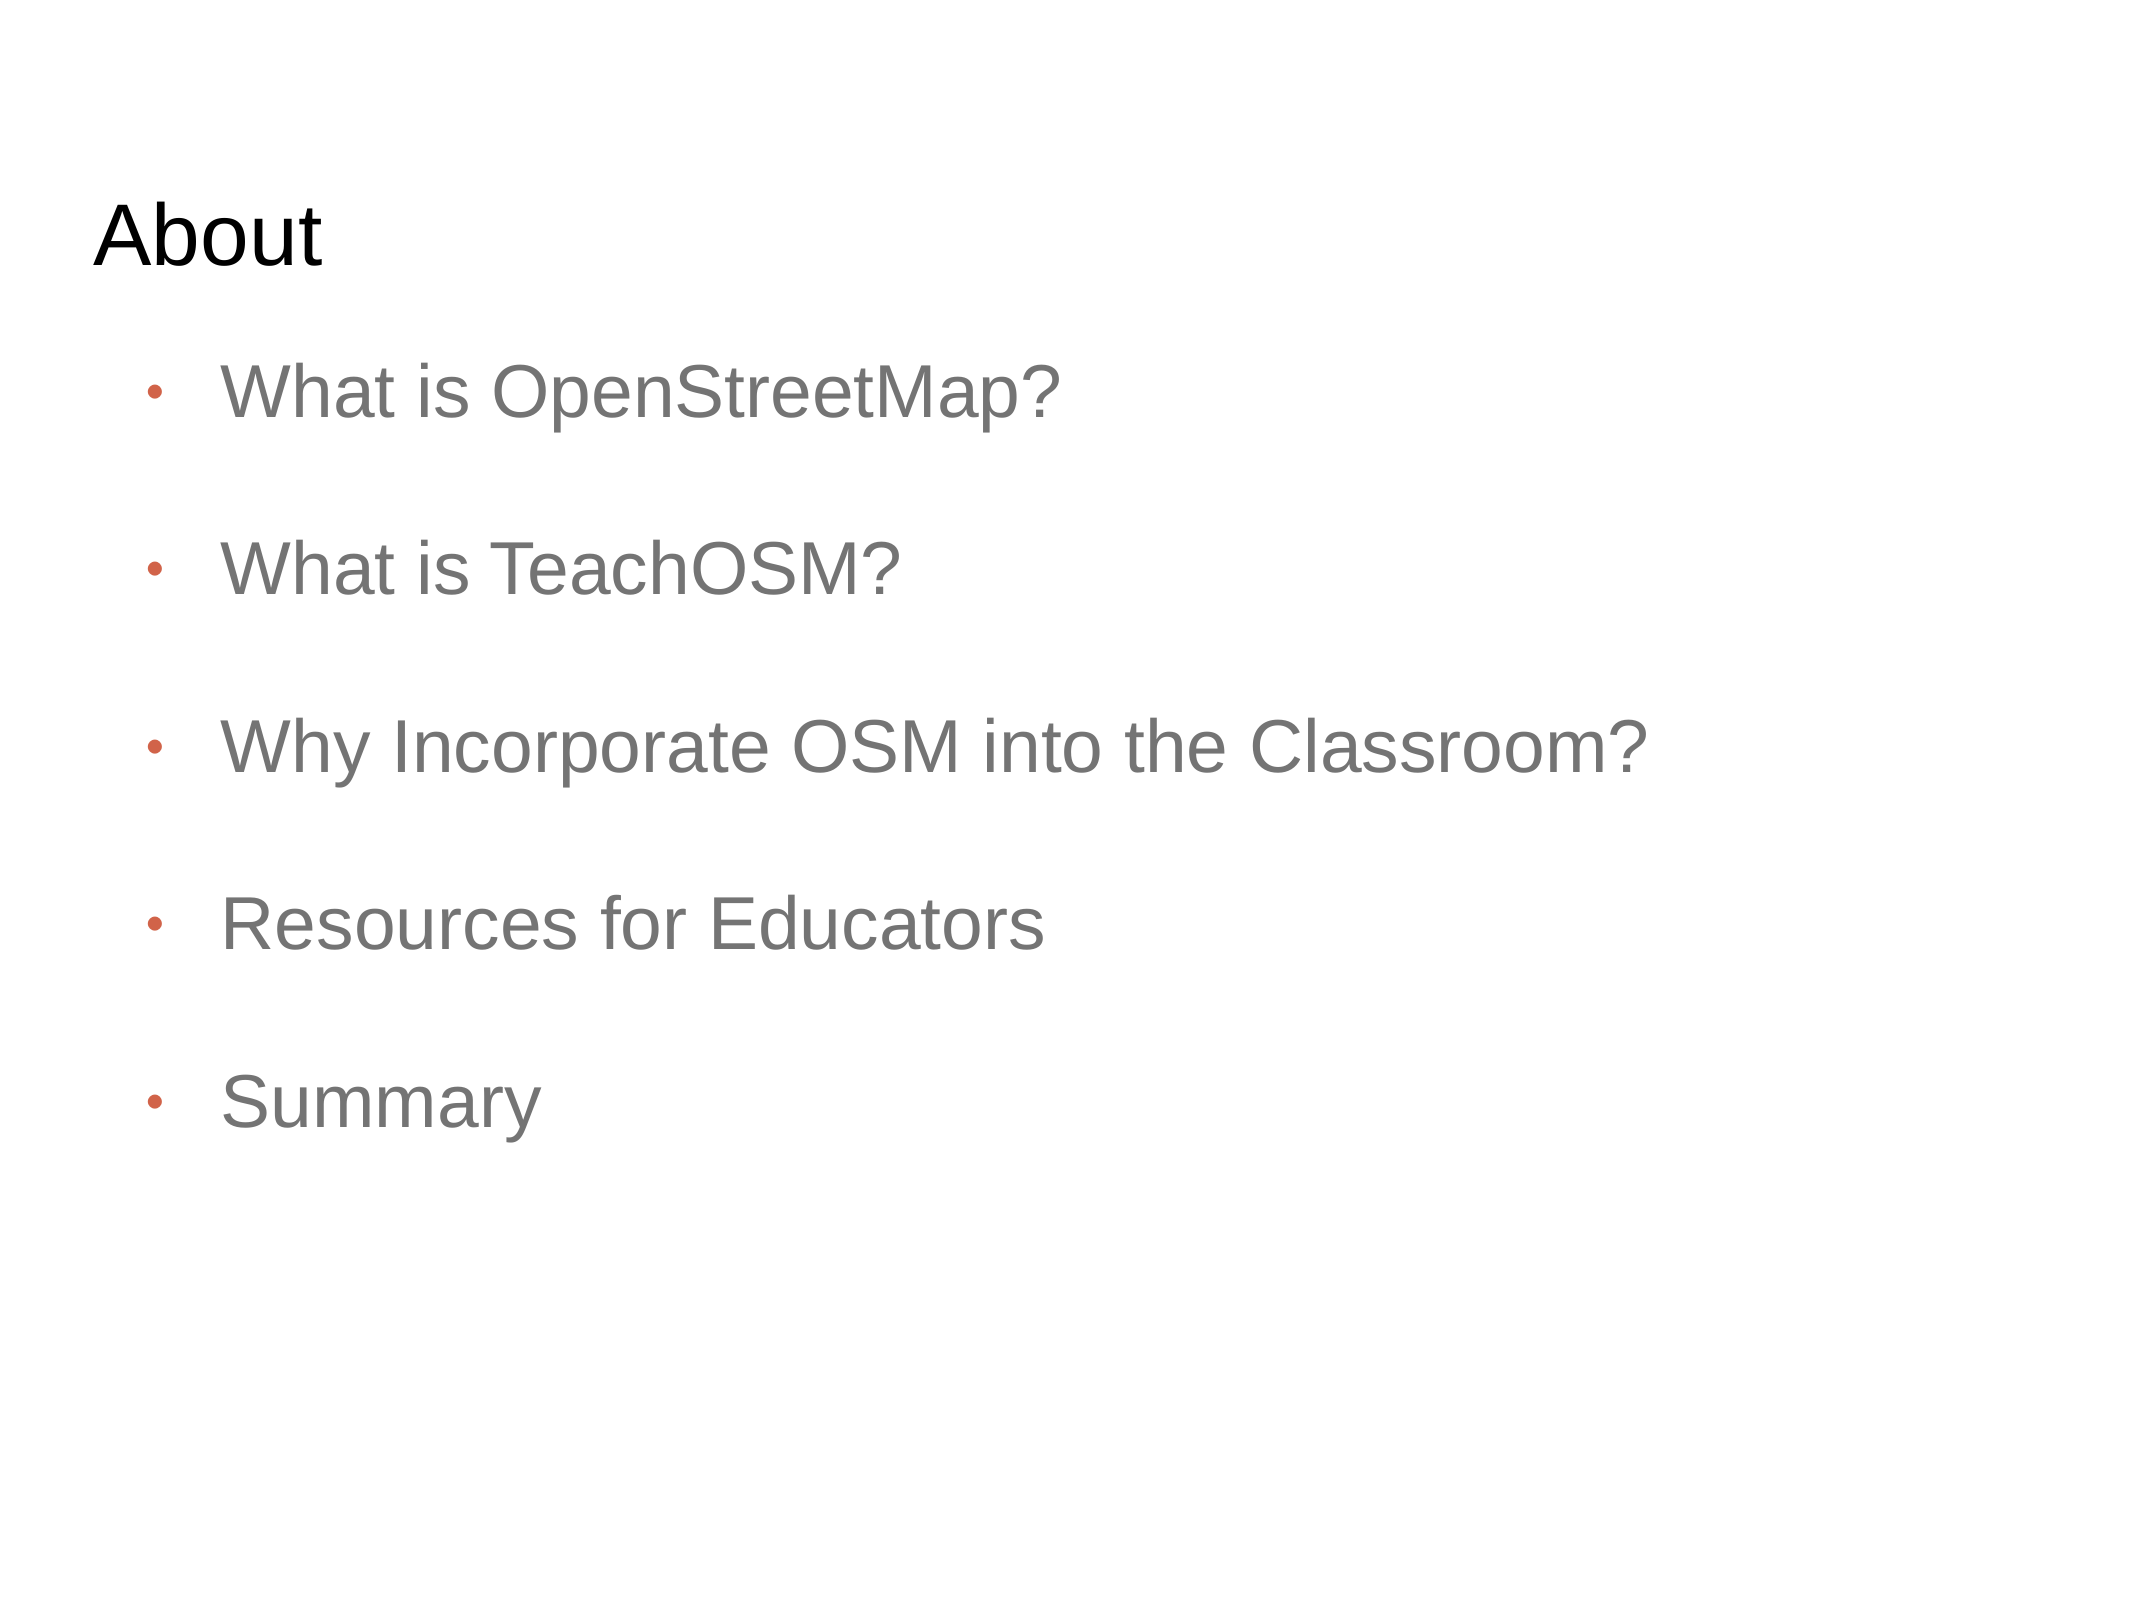

About
What is OpenStreetMap?
What is TeachOSM?
Why Incorporate OSM into the Classroom?
Resources for Educators
Summary
2